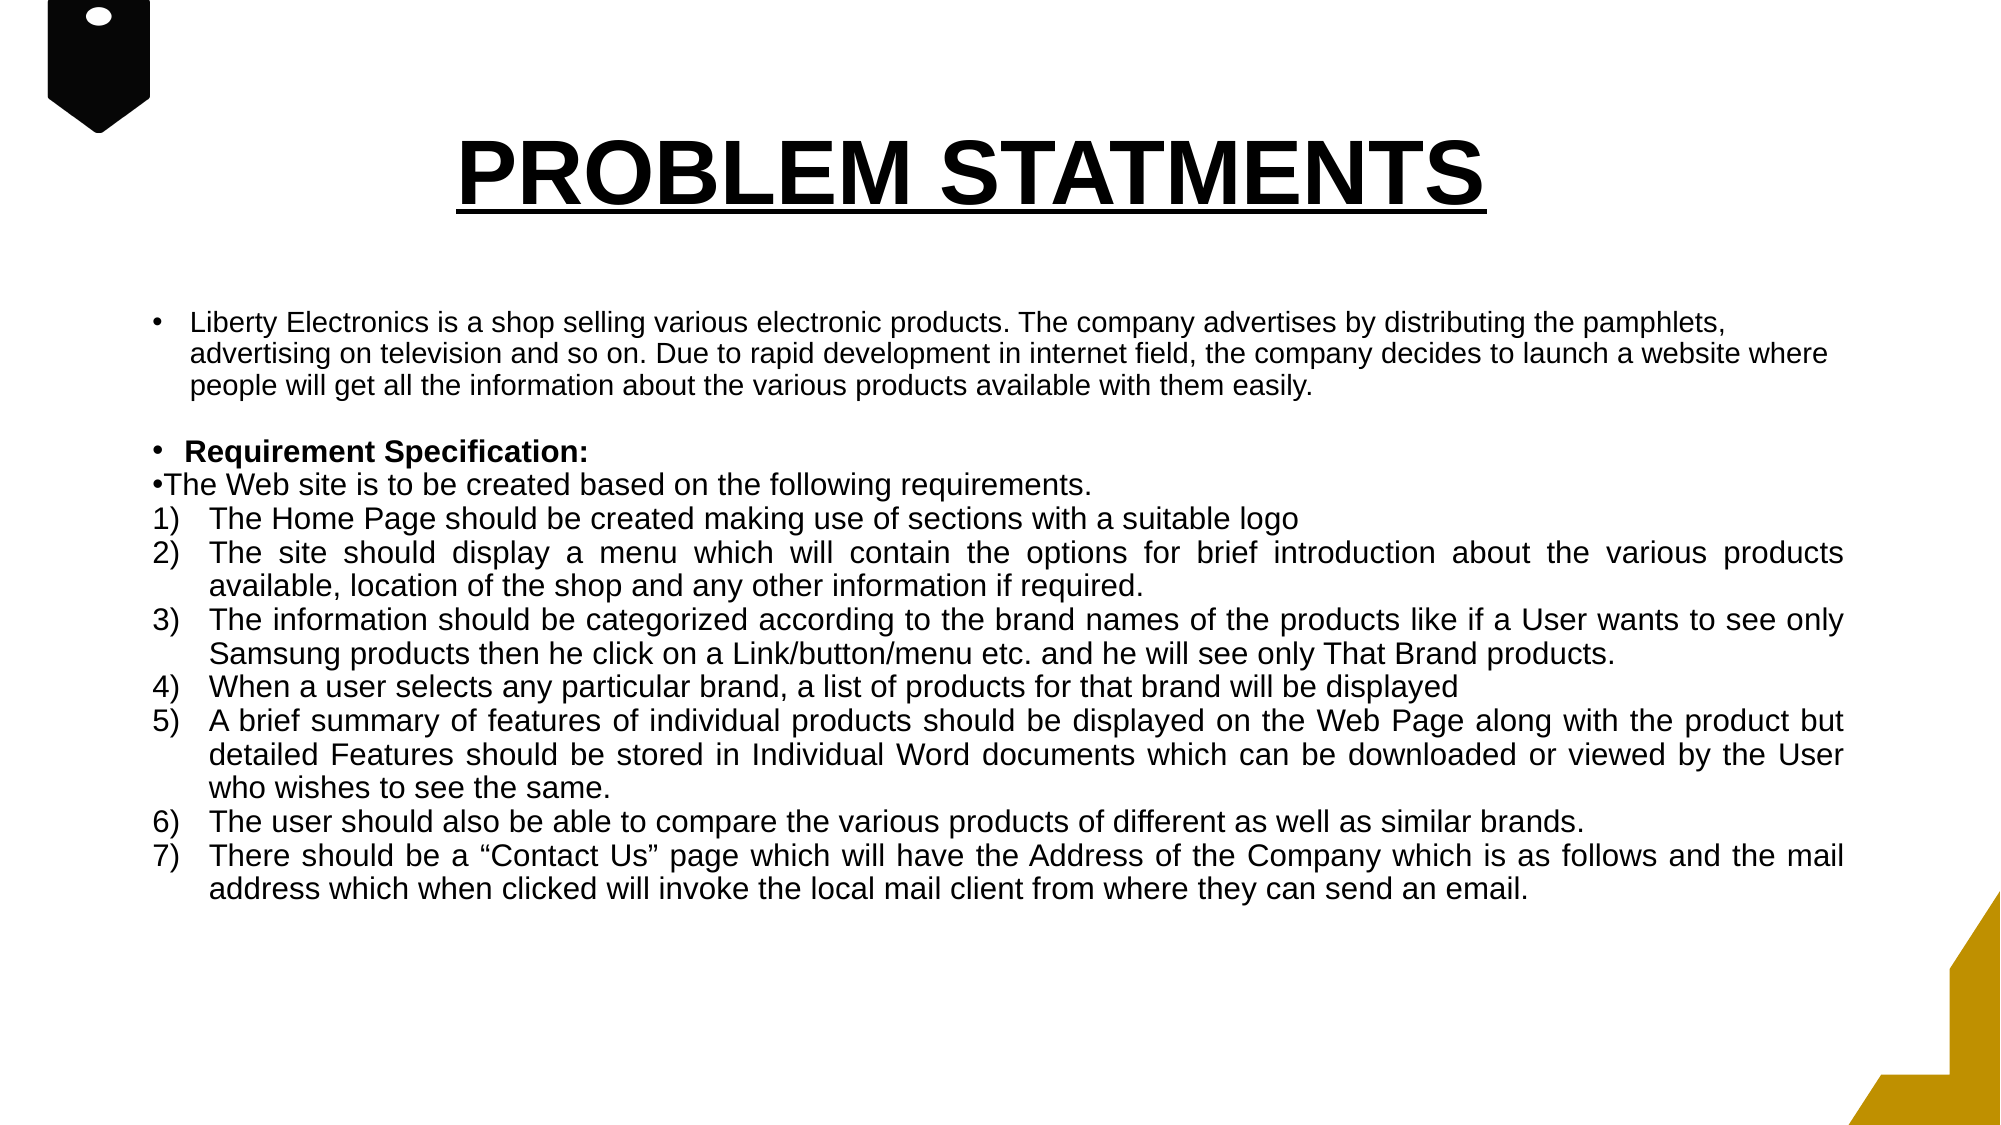

# PROBLEM STATMENTS
Liberty Electronics is a shop selling various electronic products. The company advertises by distributing the pamphlets, advertising on television and so on. Due to rapid development in internet field, the company decides to launch a website where people will get all the information about the various products available with them easily.

   Requirement Specification:
The Web site is to be created based on the following requirements.
The Home Page should be created making use of sections with a suitable logo
The site should display a menu which will contain the options for brief introduction about the various products available, location of the shop and any other information if required.
The information should be categorized according to the brand names of the products like if a User wants to see only Samsung products then he click on a Link/button/menu etc. and he will see only That Brand products.
When a user selects any particular brand, a list of products for that brand will be displayed
A brief summary of features of individual products should be displayed on the Web Page along with the product but detailed Features should be stored in Individual Word documents which can be downloaded or viewed by the User who wishes to see the same.
The user should also be able to compare the various products of different as well as similar brands.
There should be a “Contact Us” page which will have the Address of the Company which is as follows and the mail address which when clicked will invoke the local mail client from where they can send an email.